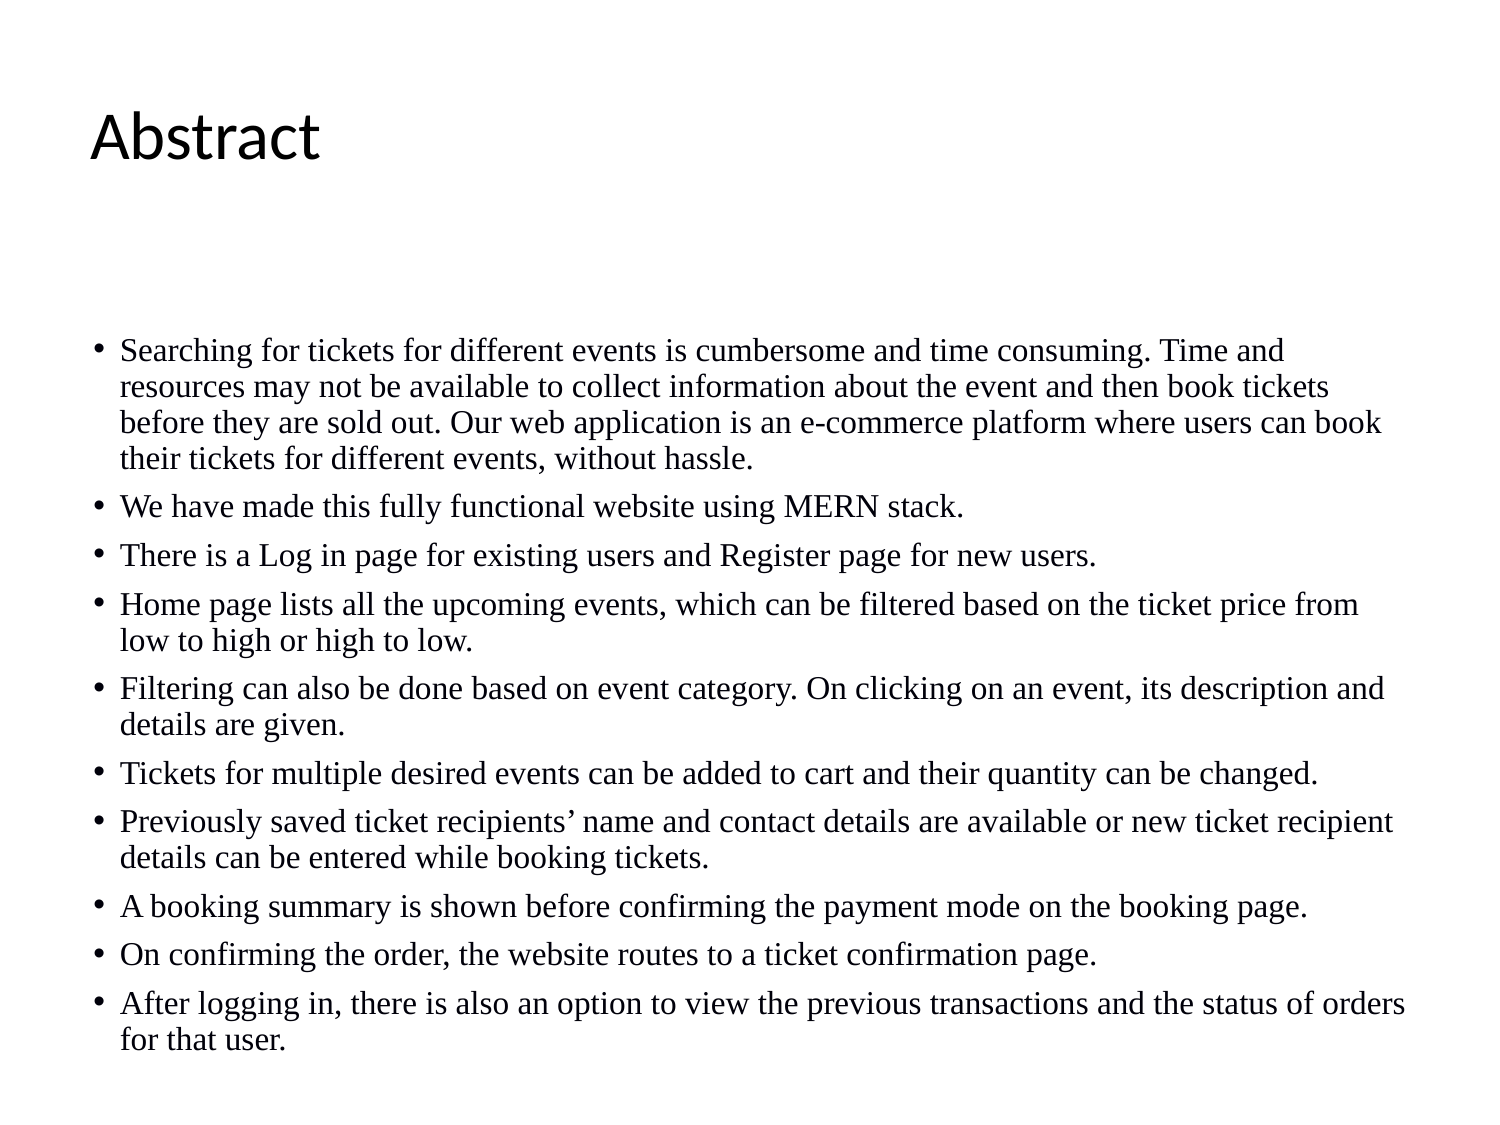

# Abstract
Searching for tickets for different events is cumbersome and time consuming. Time and resources may not be available to collect information about the event and then book tickets before they are sold out. Our web application is an e-commerce platform where users can book their tickets for different events, without hassle.
We have made this fully functional website using MERN stack.
There is a Log in page for existing users and Register page for new users.
Home page lists all the upcoming events, which can be filtered based on the ticket price from low to high or high to low.
Filtering can also be done based on event category. On clicking on an event, its description and details are given.
Tickets for multiple desired events can be added to cart and their quantity can be changed.
Previously saved ticket recipients’ name and contact details are available or new ticket recipient details can be entered while booking tickets.
A booking summary is shown before confirming the payment mode on the booking page.
On confirming the order, the website routes to a ticket confirmation page.
After logging in, there is also an option to view the previous transactions and the status of orders for that user.